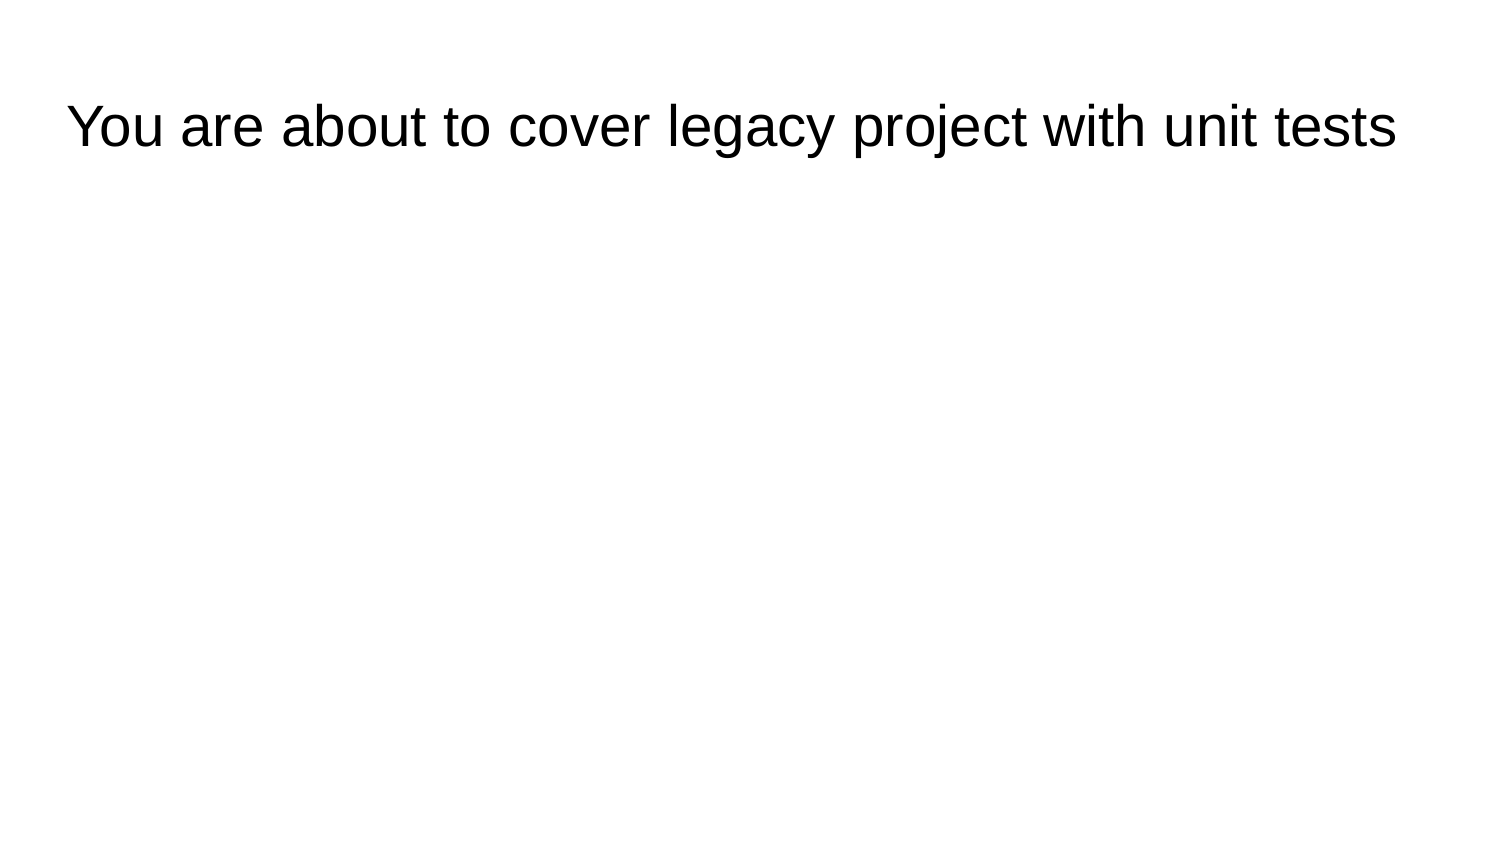

# You are about to cover legacy project with unit tests